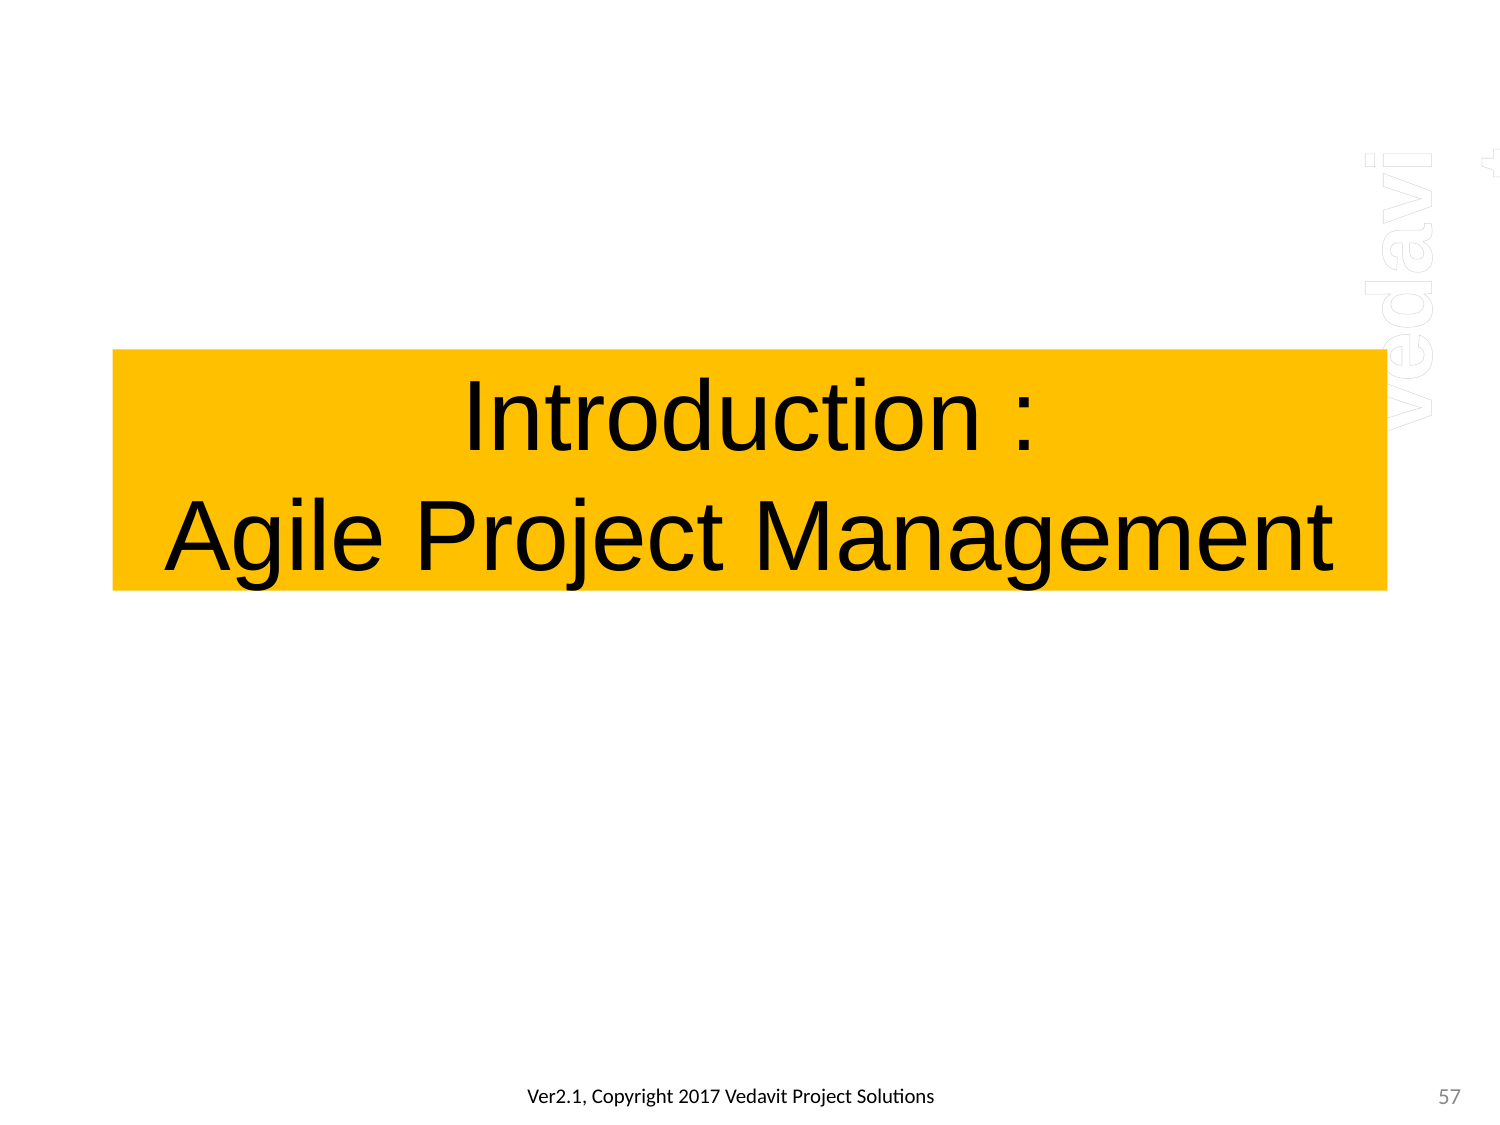

# Introduction : Agile Project Management

57